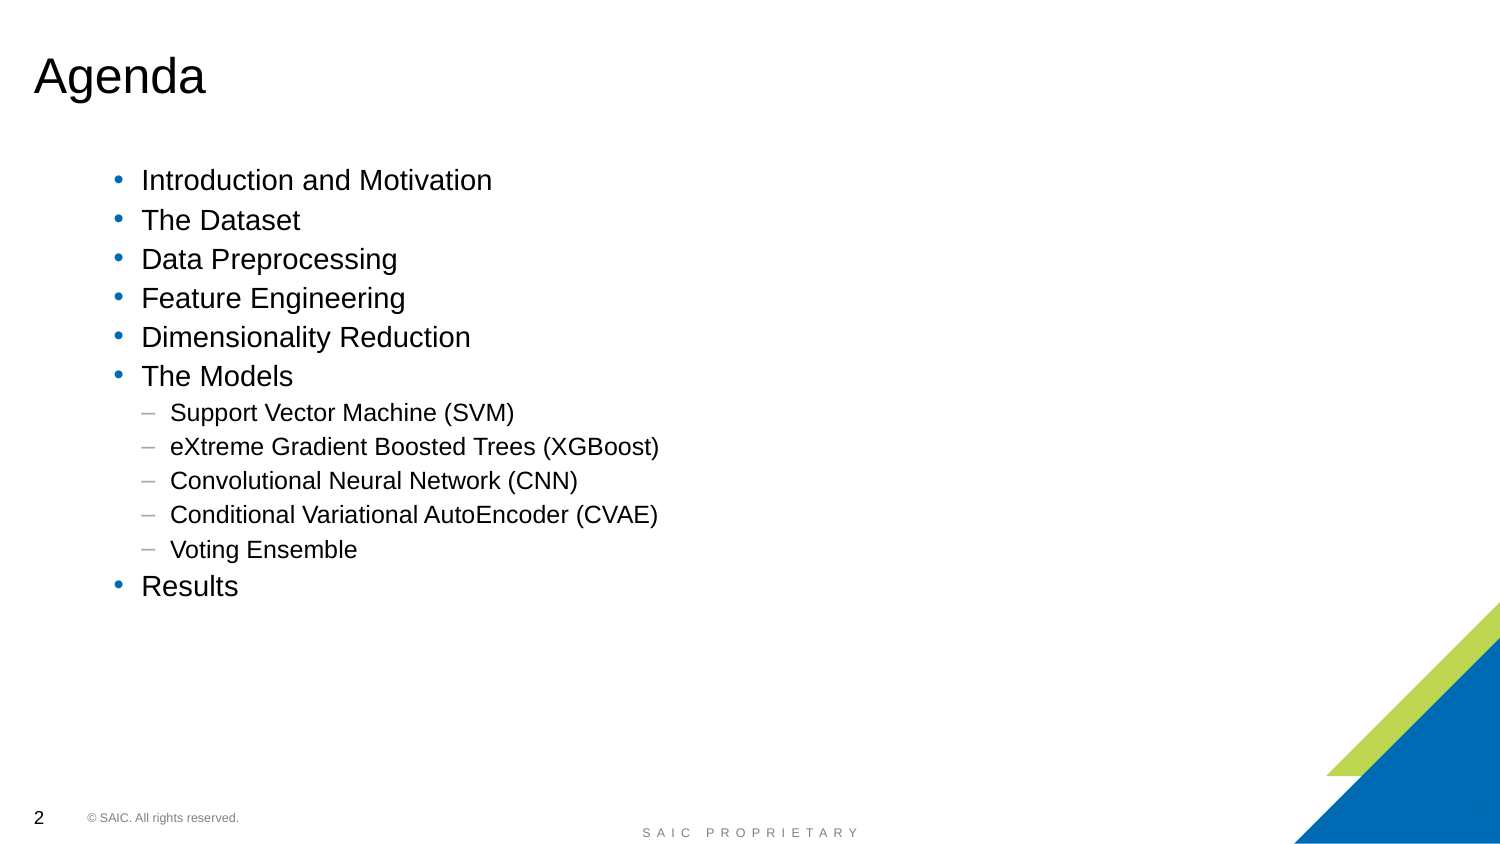

# Agenda
Introduction and Motivation
The Dataset
Data Preprocessing
Feature Engineering
Dimensionality Reduction
The Models
Support Vector Machine (SVM)
eXtreme Gradient Boosted Trees (XGBoost)
Convolutional Neural Network (CNN)
Conditional Variational AutoEncoder (CVAE)
Voting Ensemble
Results

2